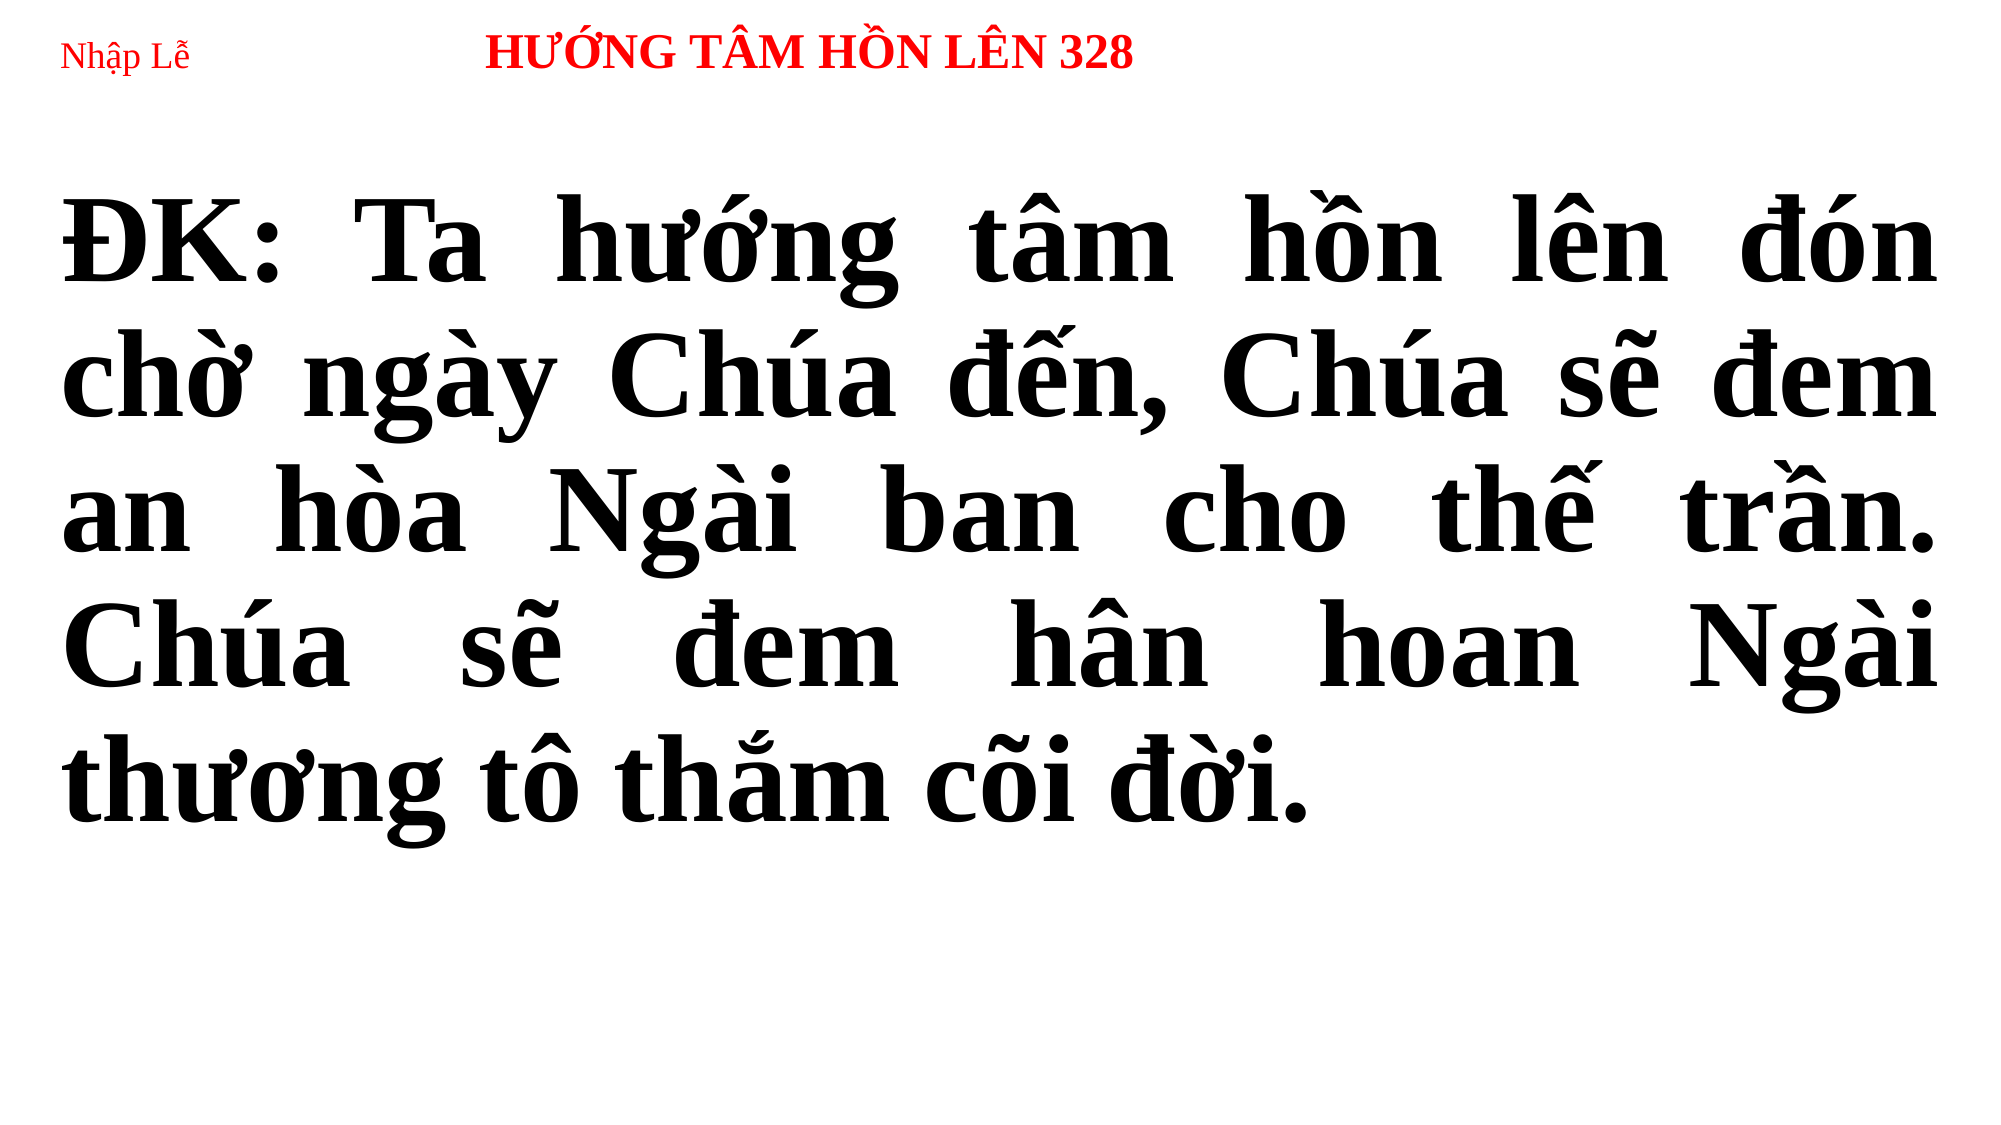

# Nhập Lễ                               HƯỚNG TÂM HỒN LÊN 328
ĐK: Ta hướng tâm hồn lên đón chờ ngày Chúa đến, Chúa sẽ đem an hòa Ngài ban cho thế trần. Chúa sẽ đem hân hoan Ngài thương tô thắm cõi đời.